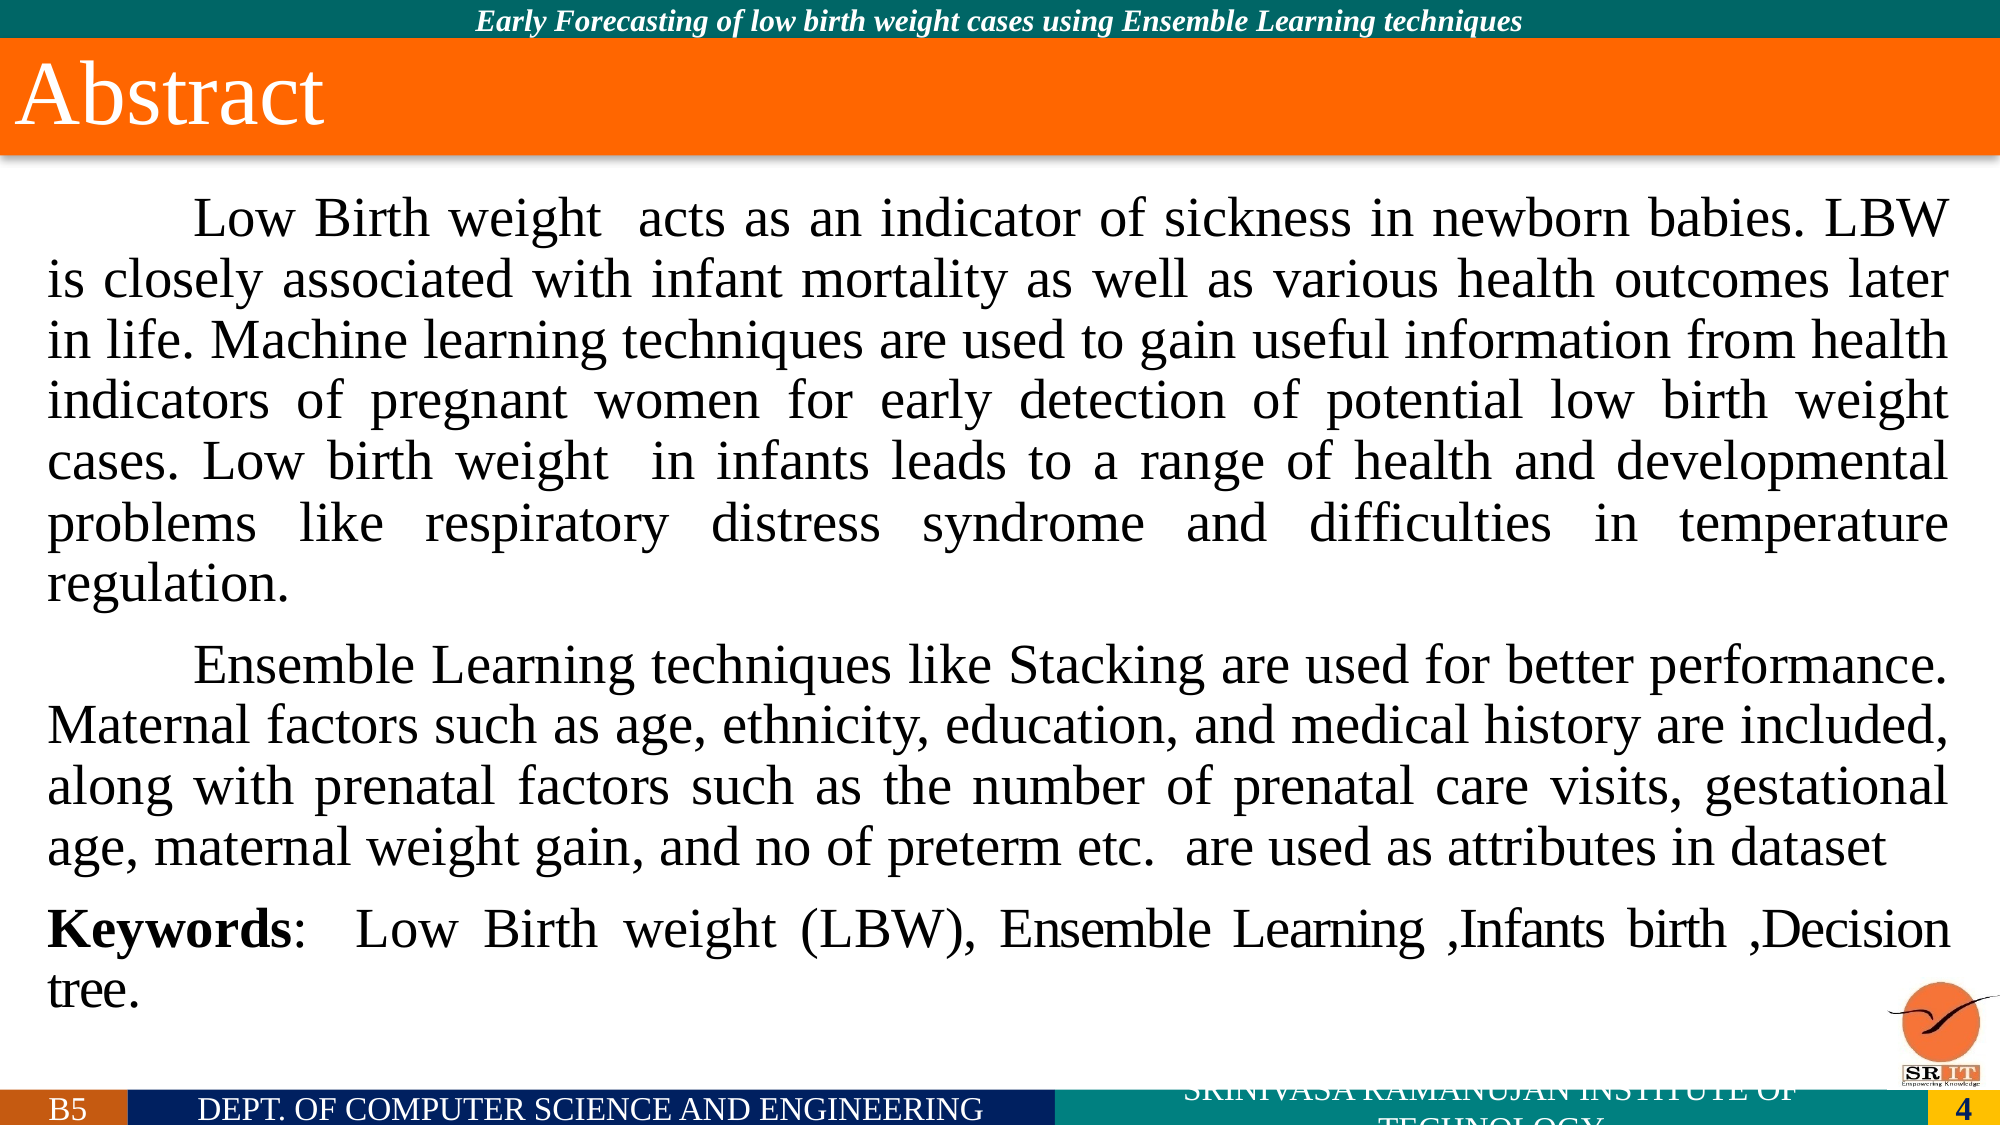

# Abstract
	Low Birth weight  acts as an indicator of sickness in newborn babies. LBW is closely associated with infant mortality as well as various health outcomes later in life. Machine learning techniques are used to gain useful information from health indicators of pregnant women for early detection of potential low birth weight cases. Low birth weight  in infants leads to a range of health and developmental problems like respiratory distress syndrome and difficulties in temperature regulation.
	Ensemble Learning techniques like Stacking are used for better performance. Maternal factors such as age, ethnicity, education, and medical history are included, along with prenatal factors such as the number of prenatal care visits, gestational age, maternal weight gain, and no of preterm etc.  are used as attributes in dataset
Keywords:  Low Birth weight (LBW), Ensemble Learning ,Infants birth ,Decision tree.